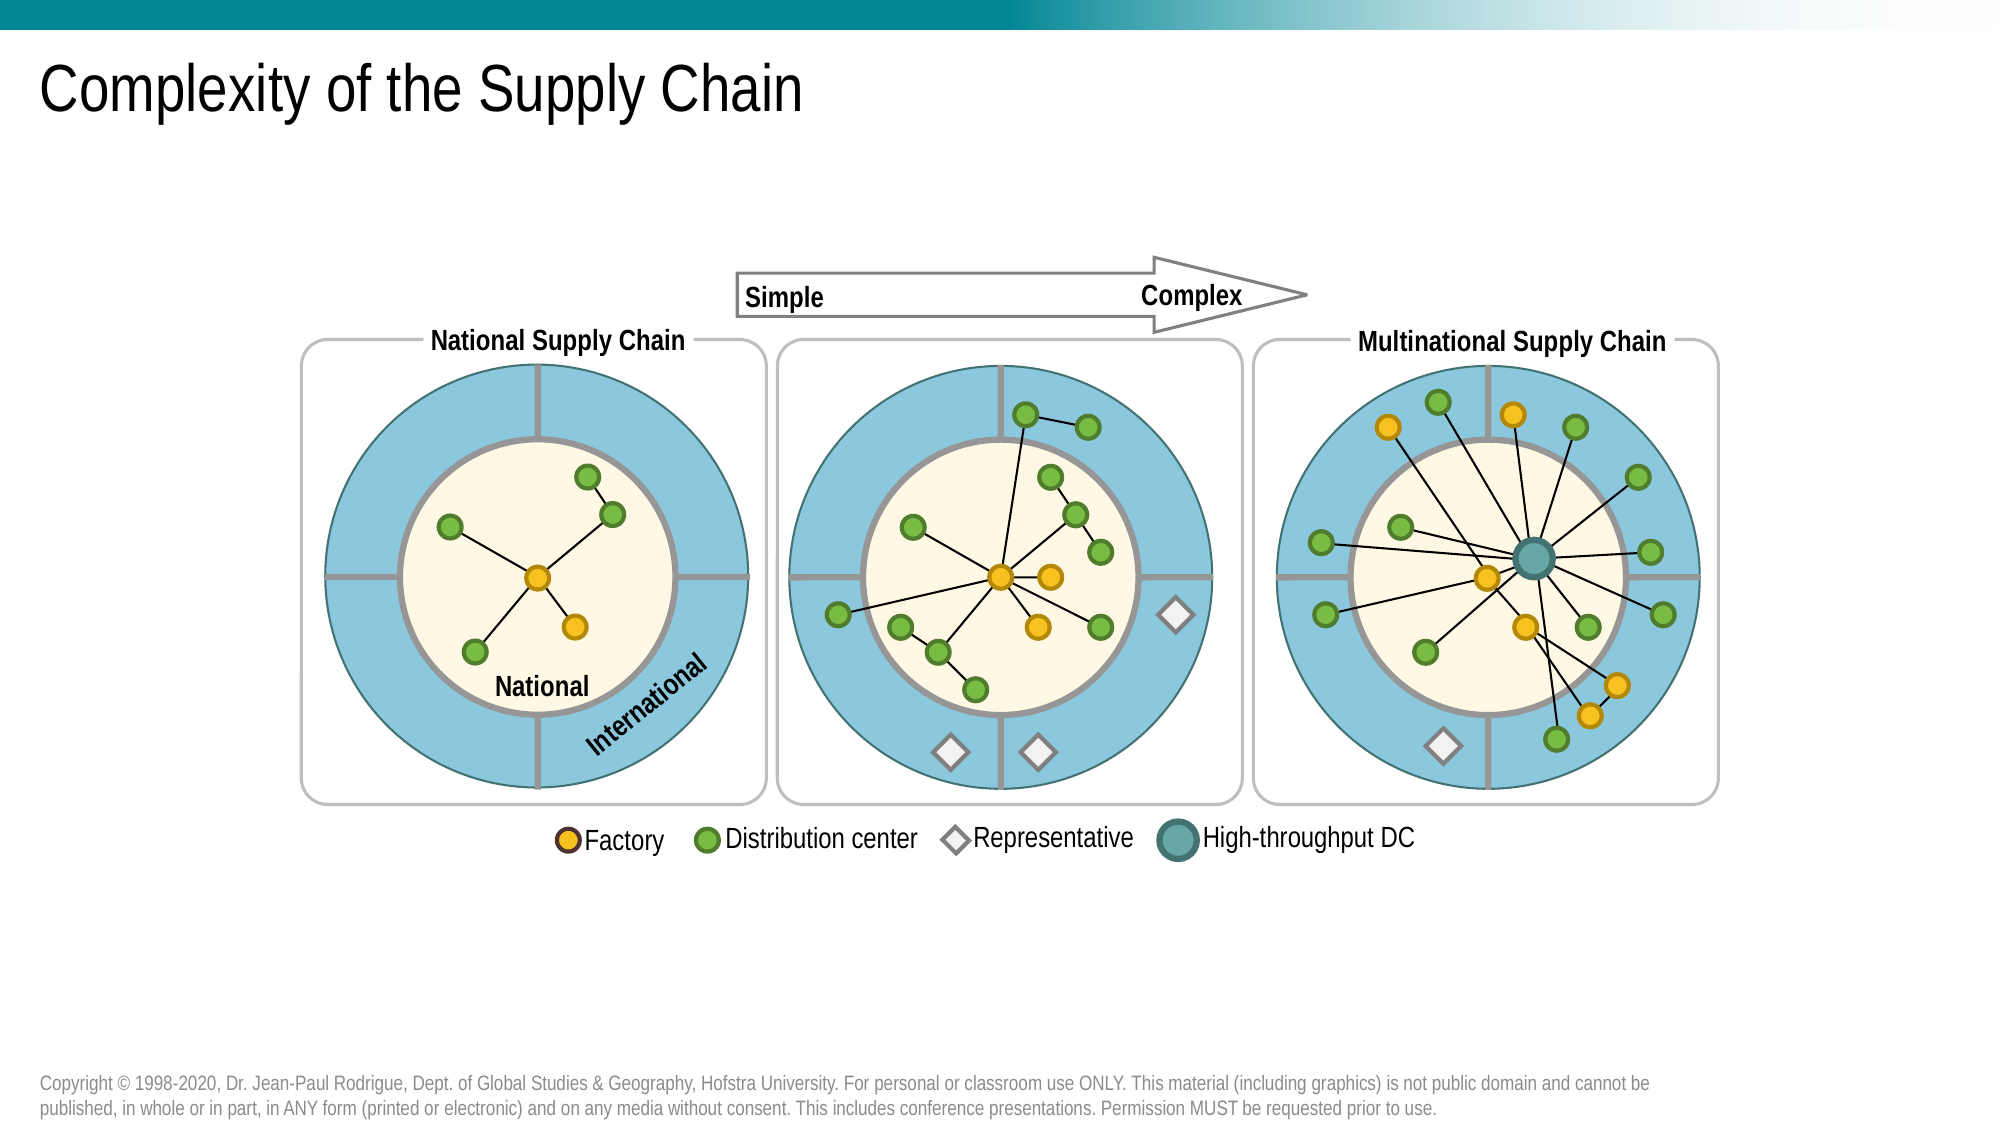

# Complexity of the Supply Chain

Complex
Simple
National Supply Chain
Multinational Supply Chain

National

International

Factory

Representative
High-throughput DC
Distribution center

Copyright © 1998-2020, Dr. Jean-Paul Rodrigue, Dept. of Global Studies & Geography, Hofstra University. For personal or classroom use ONLY. This material (including graphics) is not public domain and cannot be published, in whole or in part, in ANY form (printed or electronic) and on any media without consent. This includes conference presentations. Permission MUST be requested prior to use.